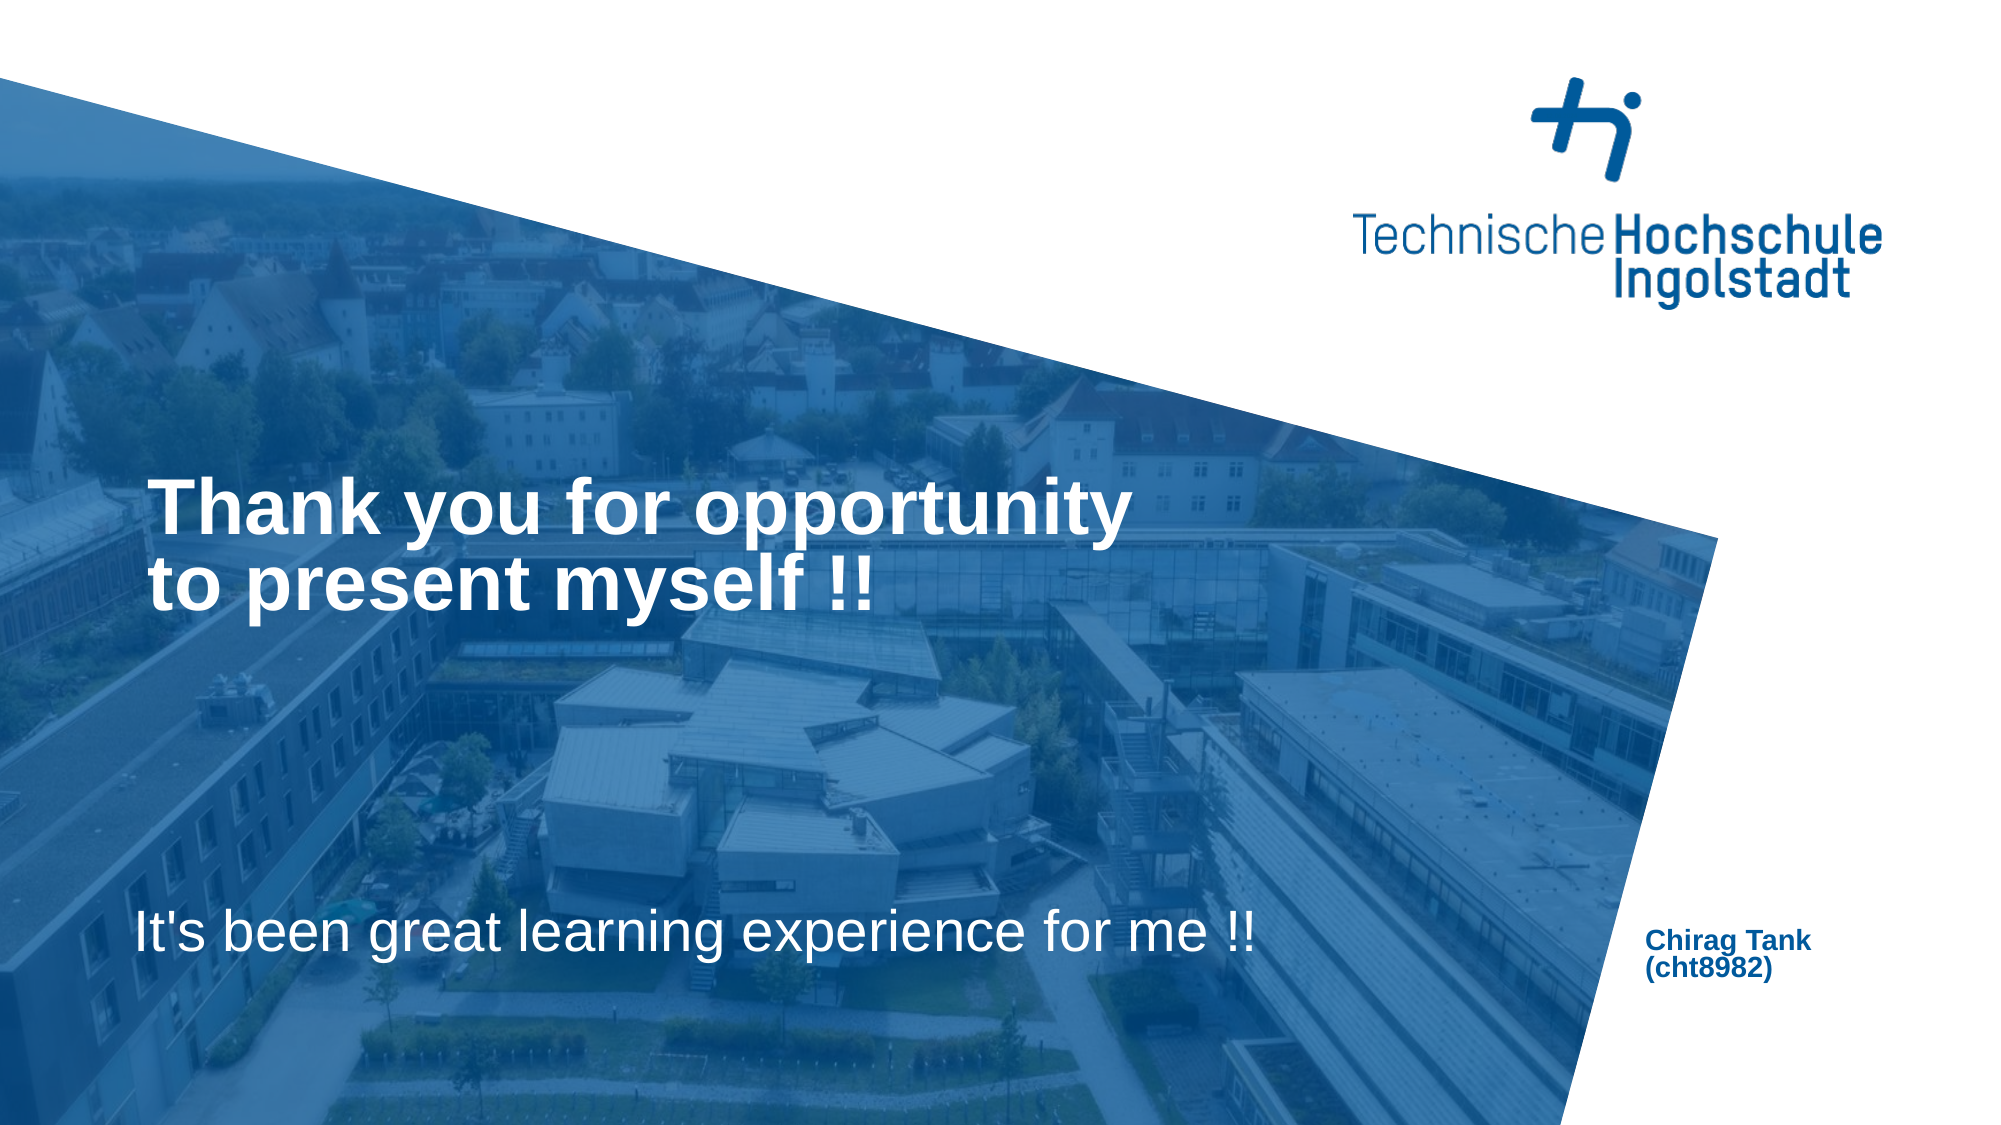

12.06.2024
Thank you for opportunity to present myself !!

Chirag Tank
(cht8982)
It's been great learning experience for me !!